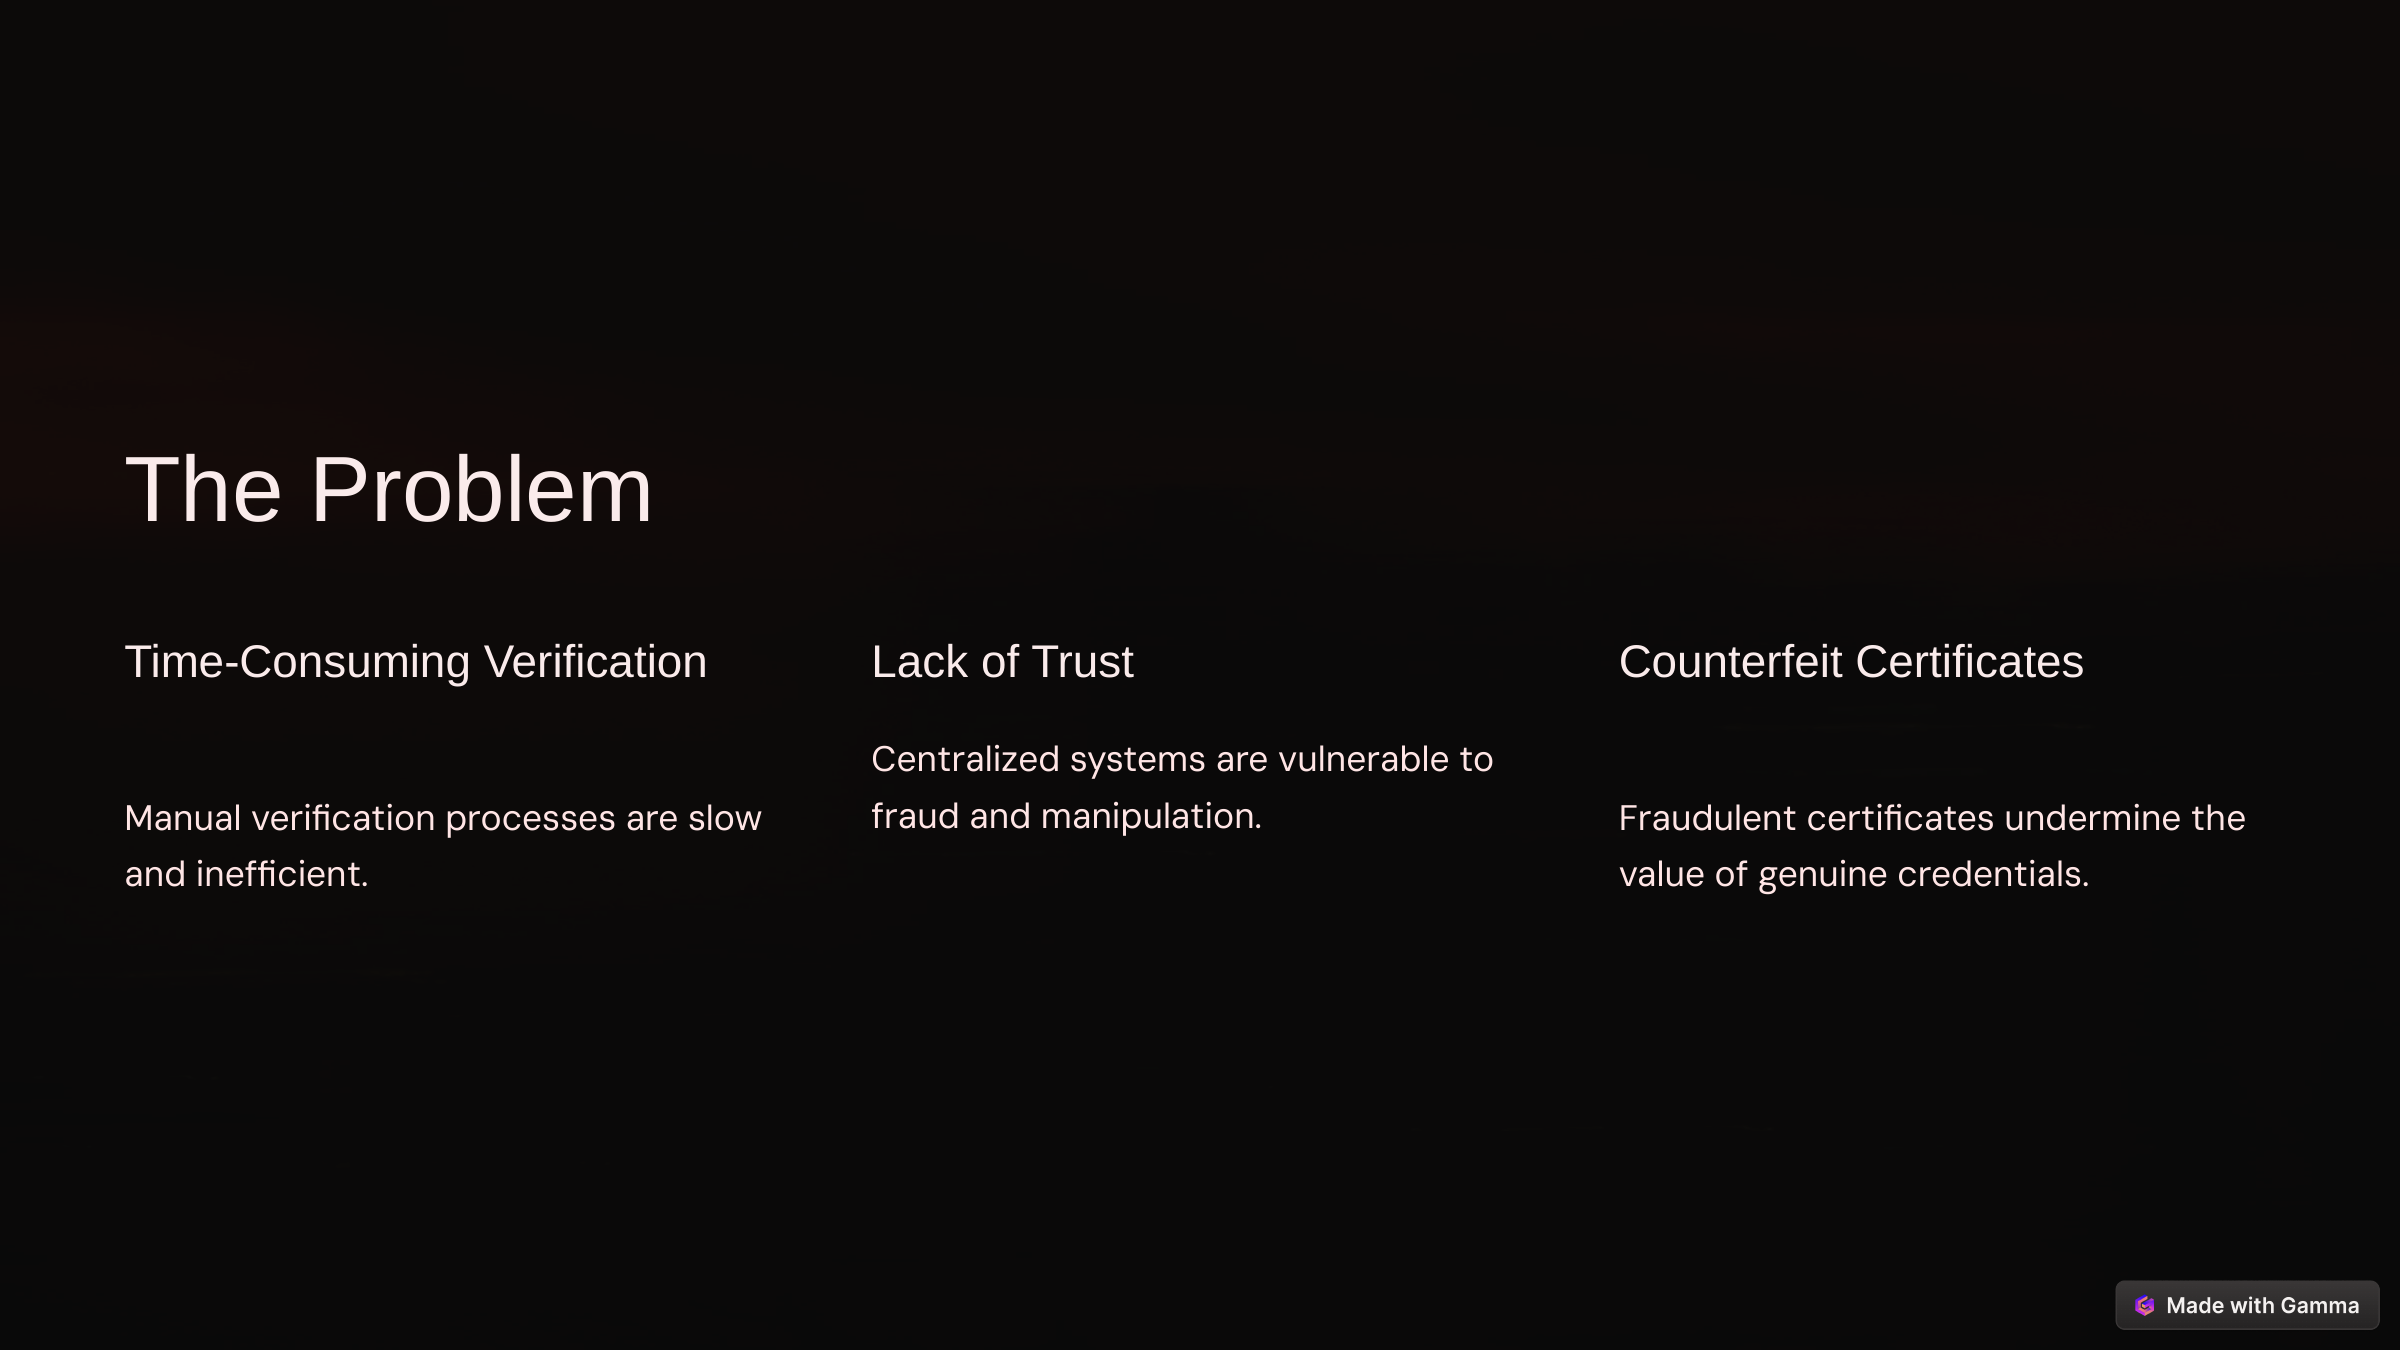

The Problem
Time-Consuming Verification
Lack of Trust
Counterfeit Certificates
Centralized systems are vulnerable to fraud and manipulation.
Manual verification processes are slow and inefficient.
Fraudulent certificates undermine the value of genuine credentials.